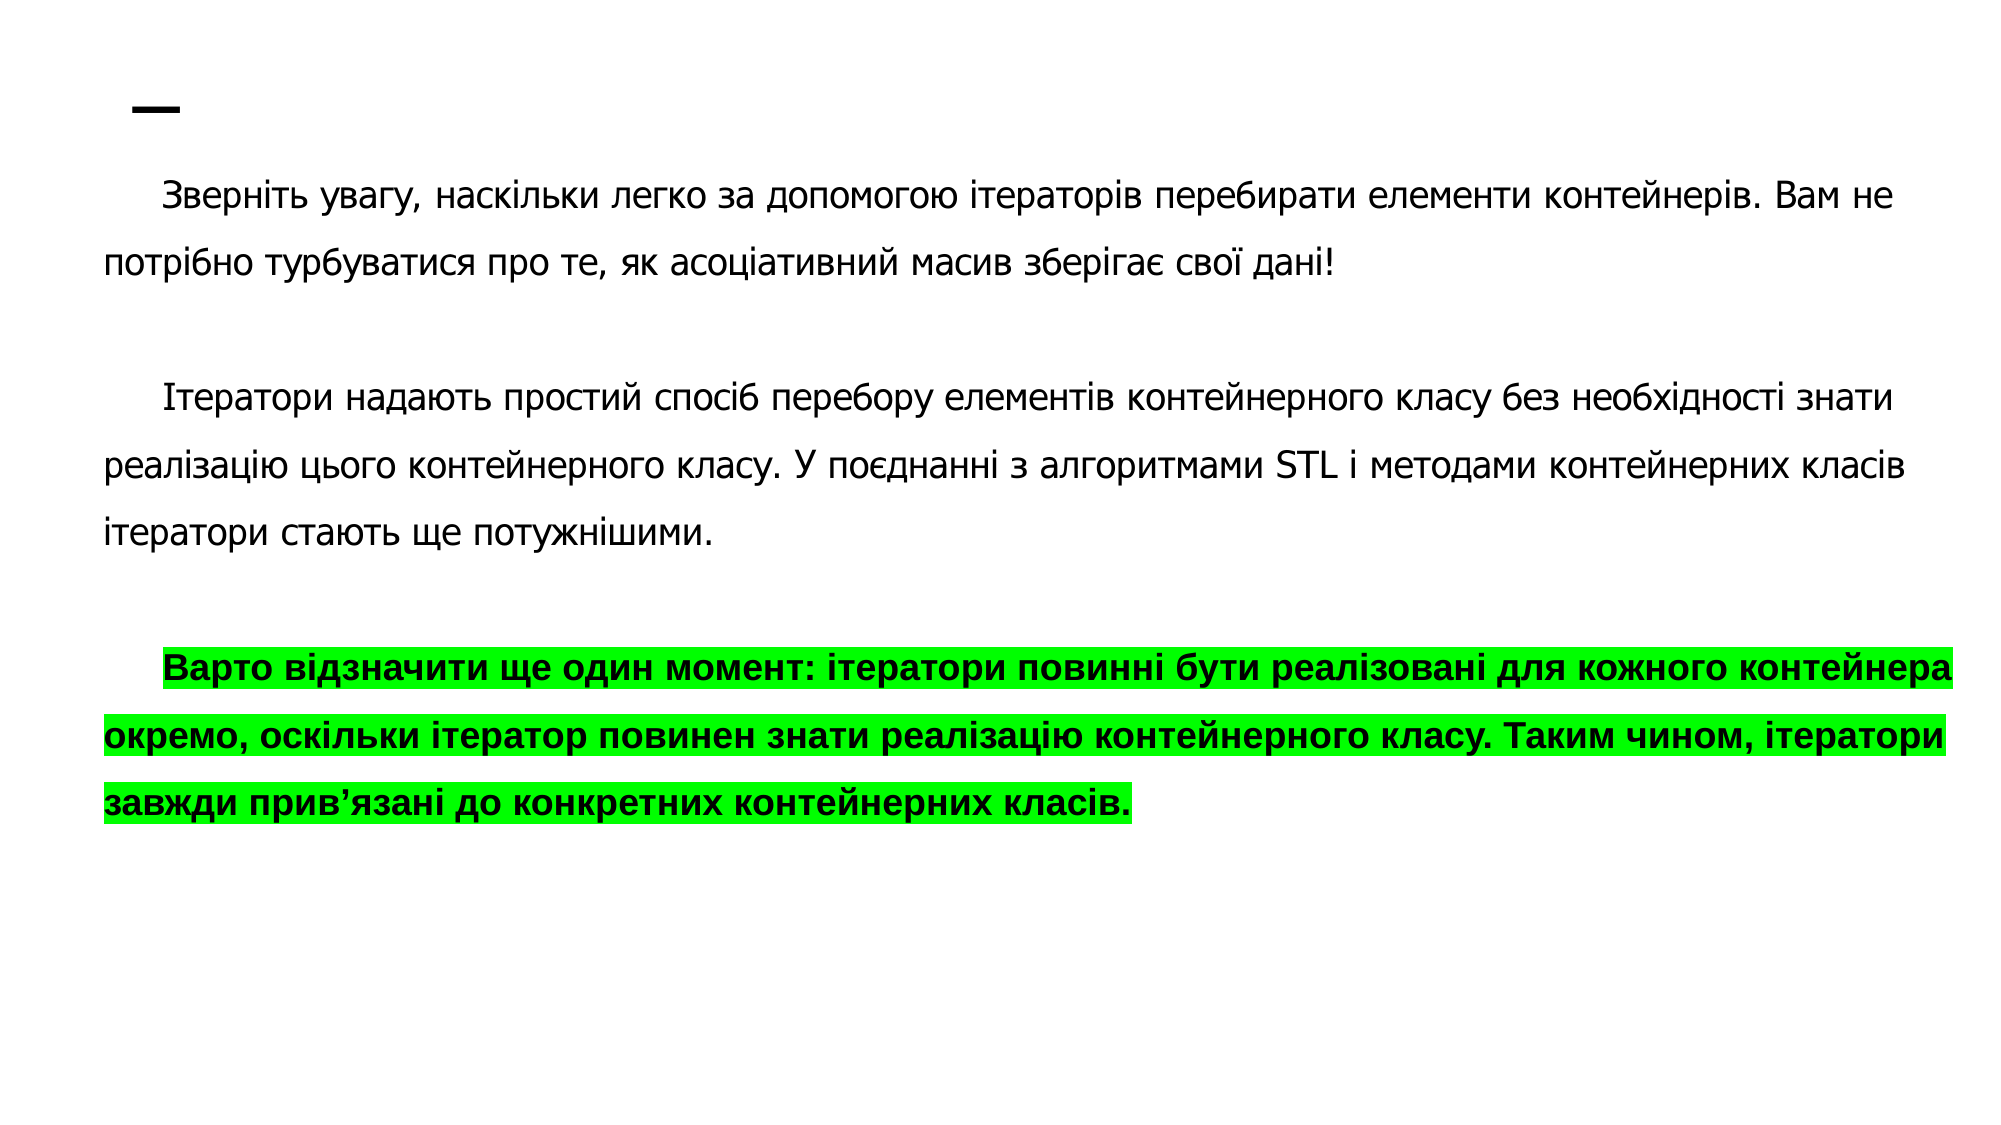

# _
Зверніть увагу, наскільки легко за допомогою ітераторів перебирати елементи контейнерів. Вам не потрібно турбуватися про те, як асоціативний масив зберігає свої дані!

Ітератори надають простий спосіб перебору елементів контейнерного класу без необхідності знати реалізацію цього контейнерного класу. У поєднанні з алгоритмами STL і методами контейнерних класів ітератори стають ще потужнішими.

Варто відзначити ще один момент: ітератори повинні бути реалізовані для кожного контейнера окремо, оскільки ітератор повинен знати реалізацію контейнерного класу. Таким чином, ітератори завжди прив’язані до конкретних контейнерних класів.